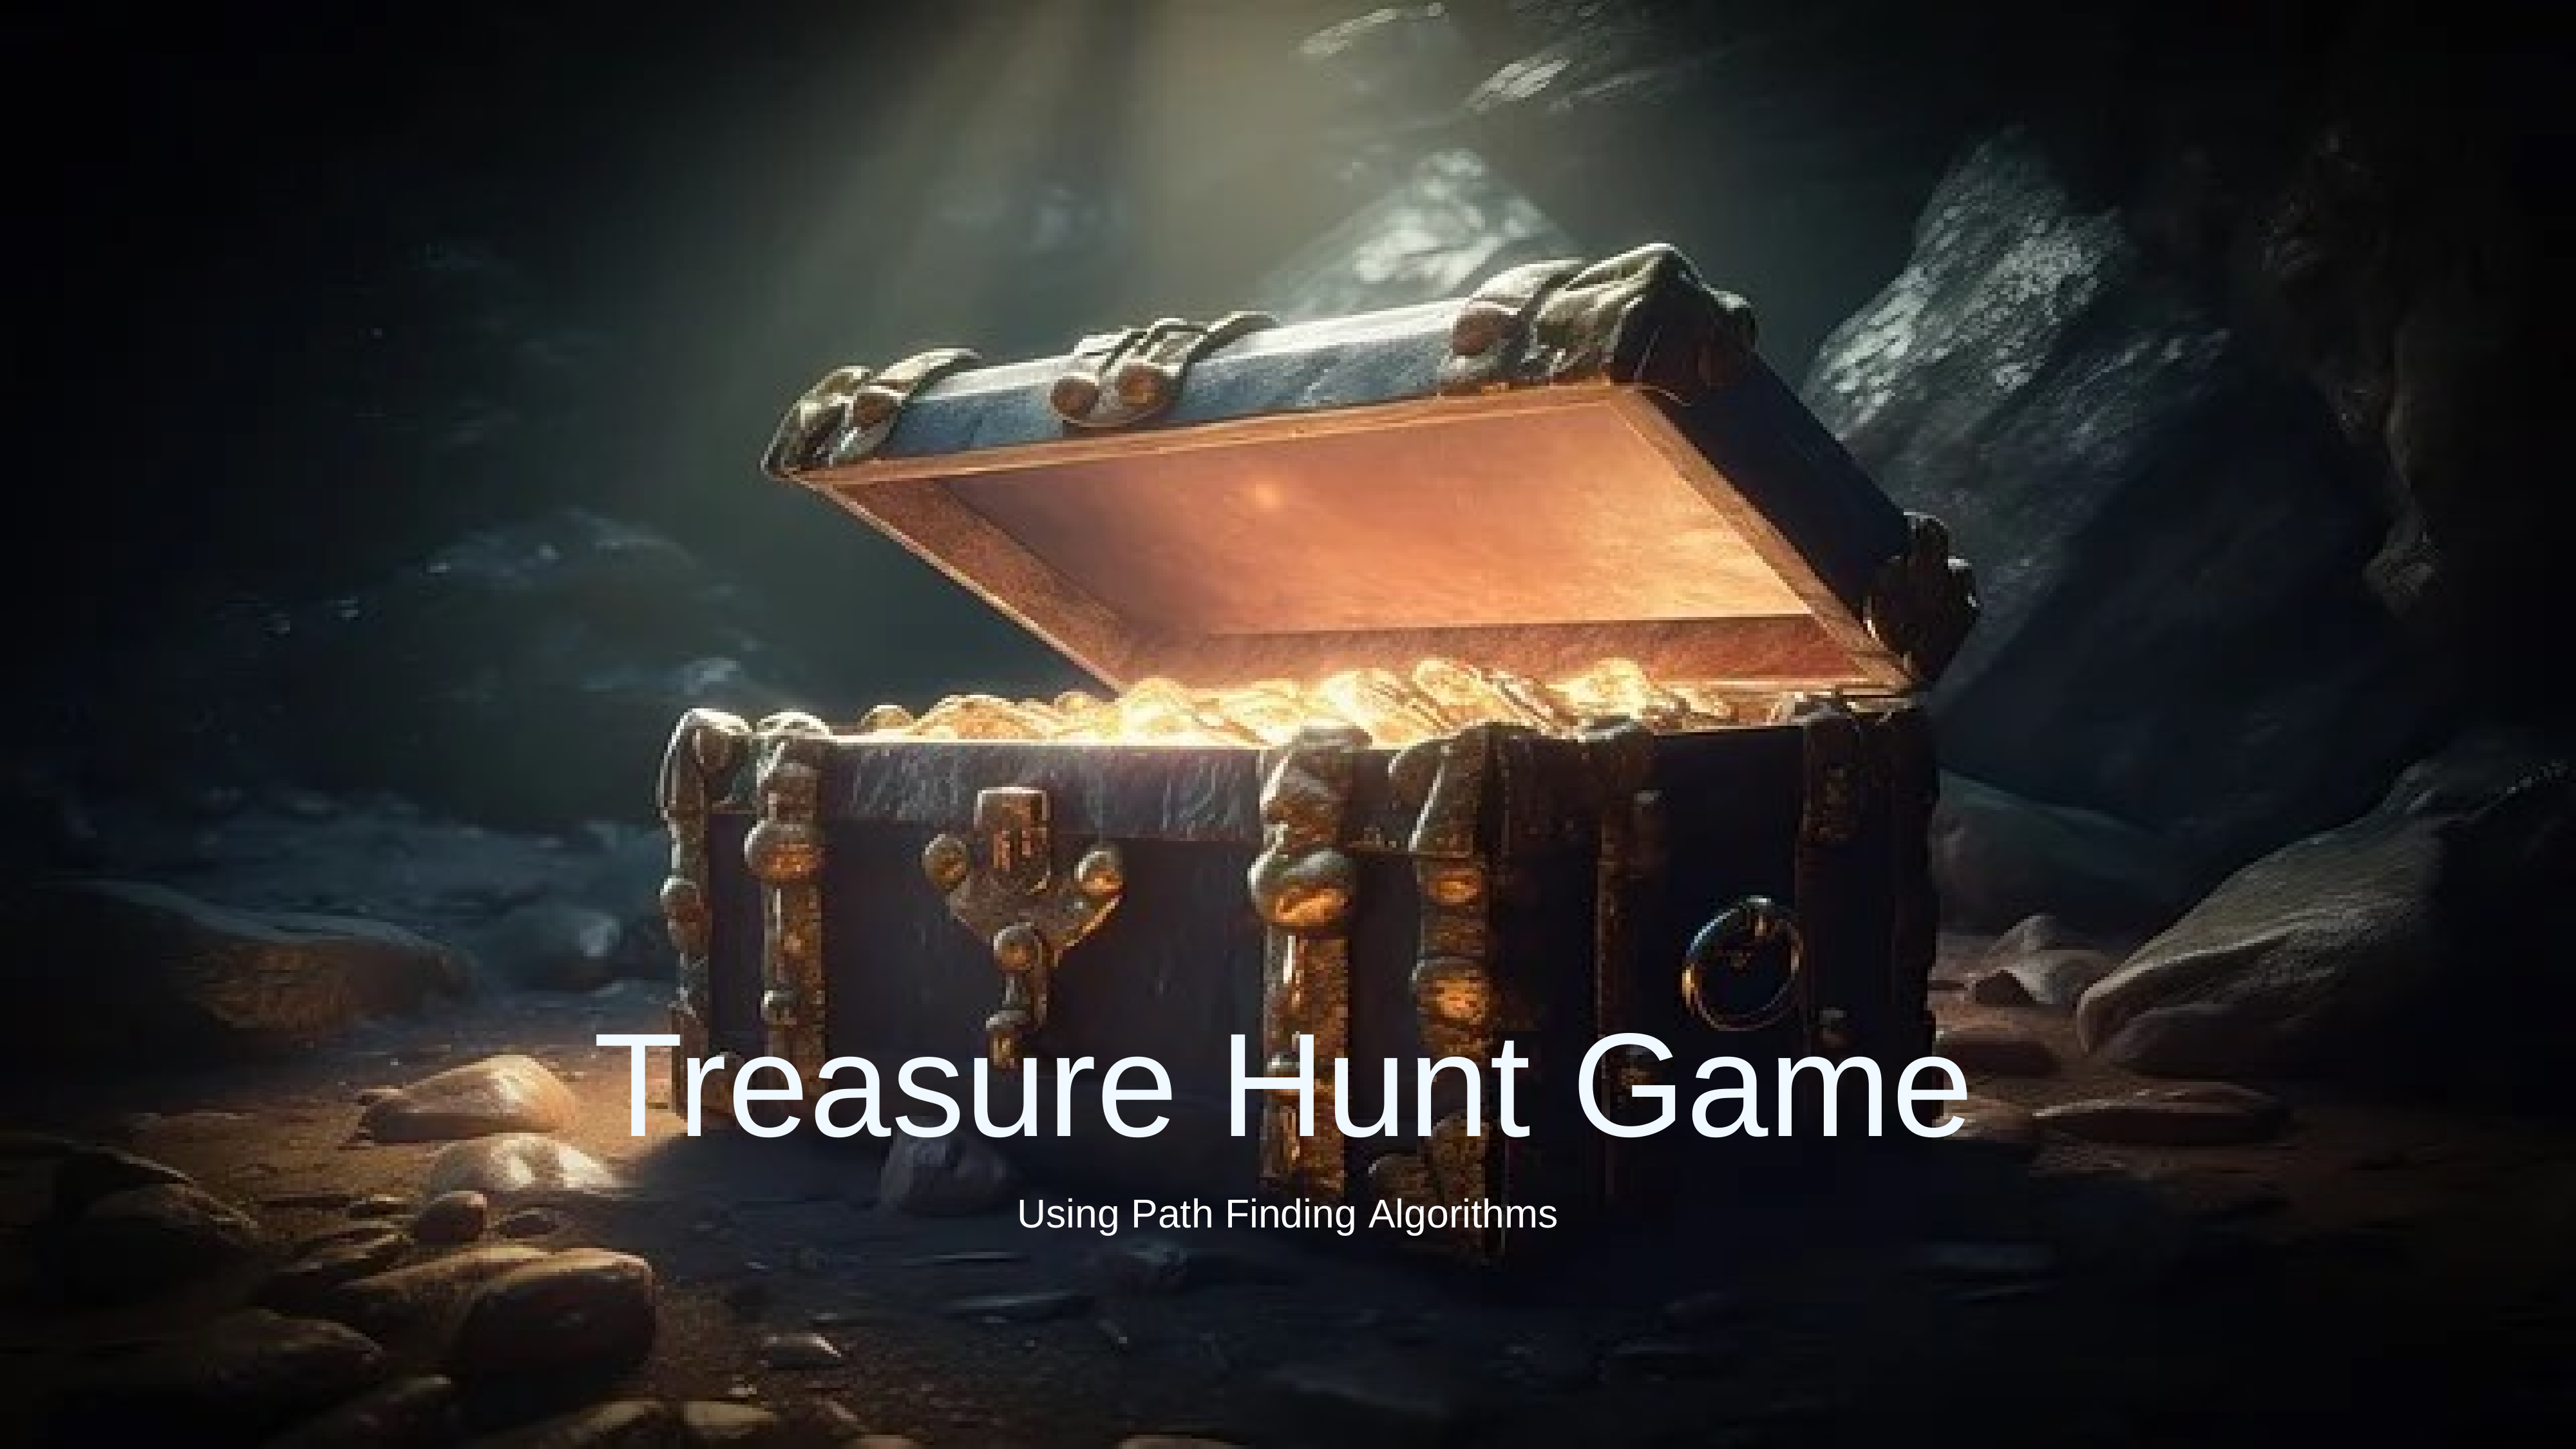

# Treasure Hunt Game
Using Path Finding Algorithms